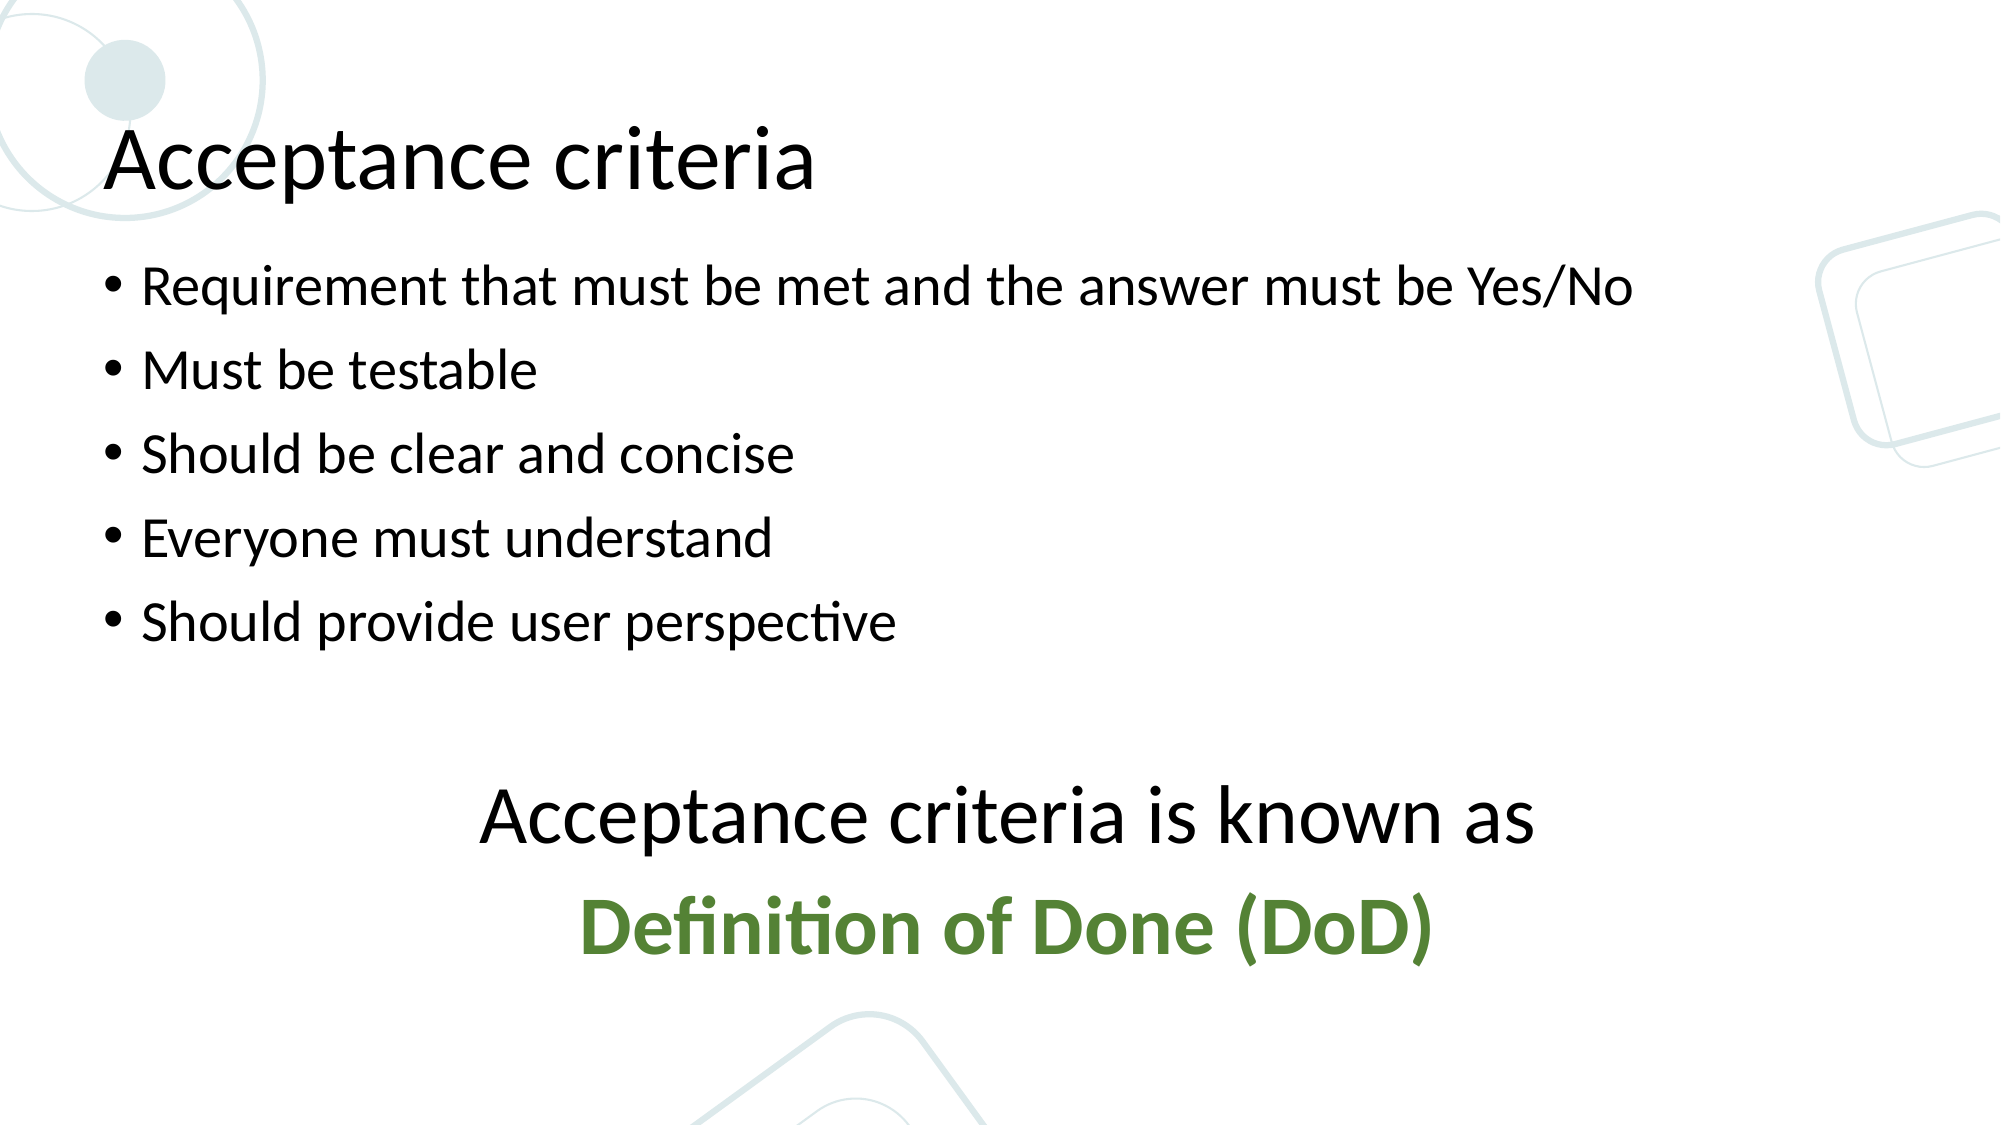

# Acceptance criteria

Requirement that must be met and the answer must be Yes/No
Must be testable
Should be clear and concise
Everyone must understand
Should provide user perspective
Acceptance criteria is known as
Definition of Done (DoD)